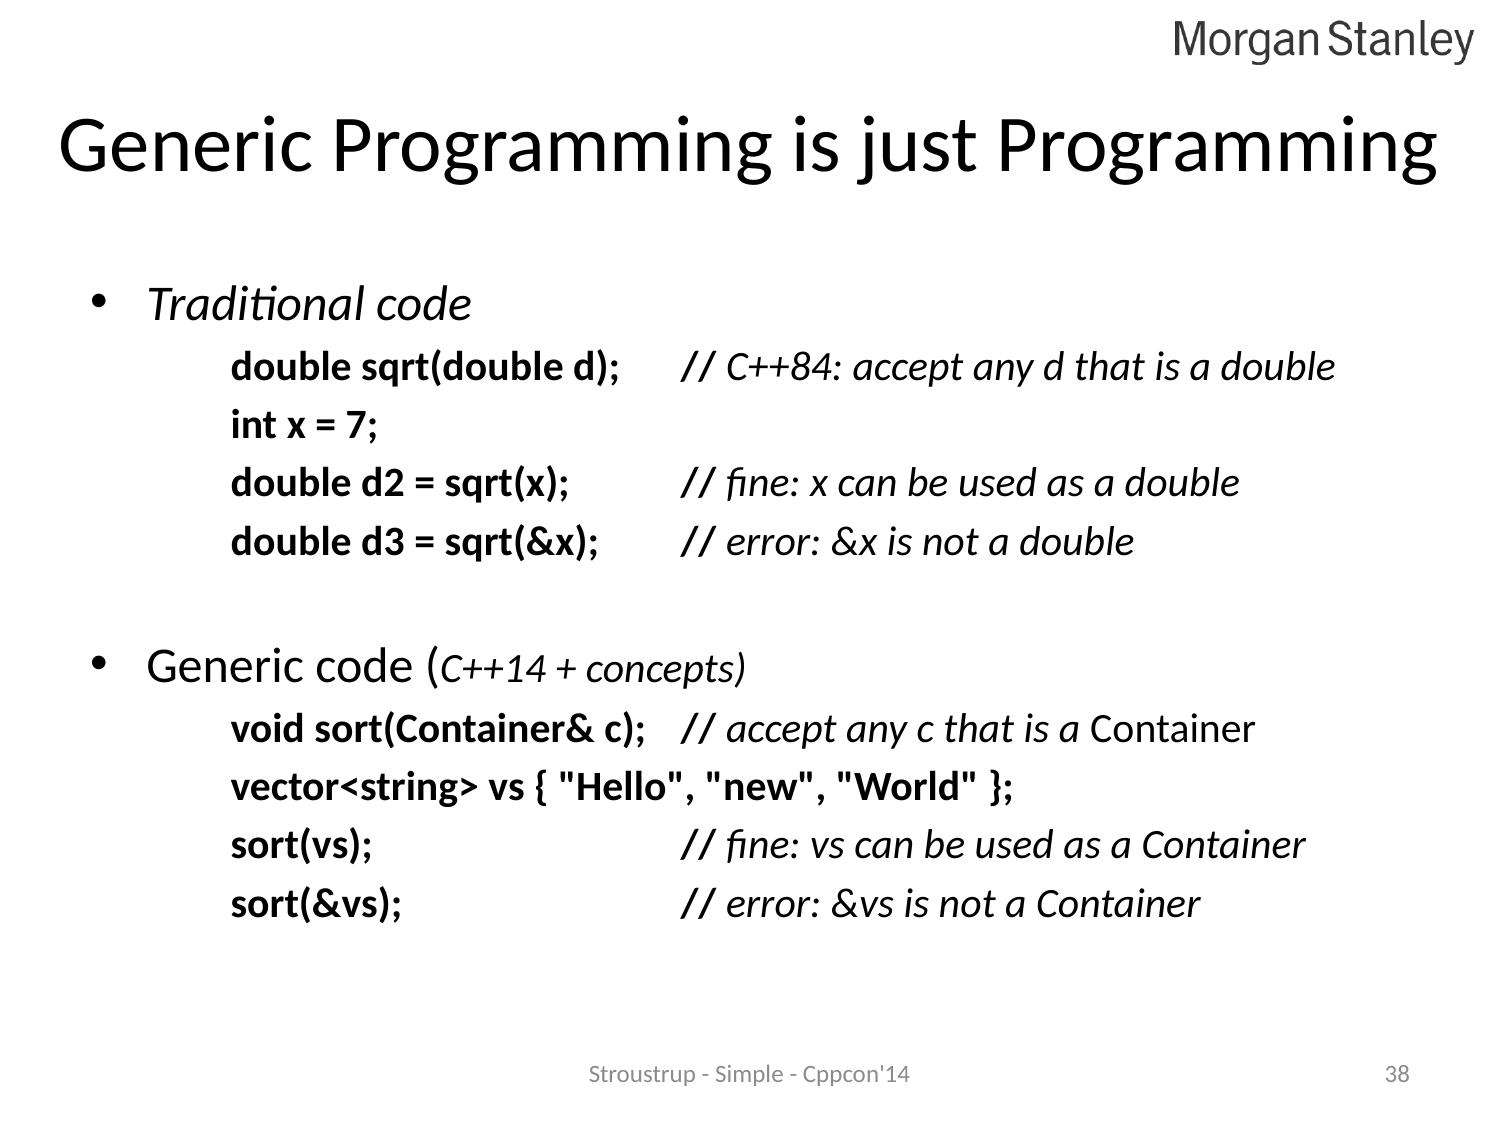

# Generic Programming is just Programming
Traditional code
double sqrt(double d);	// C++84: accept any d that is a double
int x = 7;
double d2 = sqrt(x);	// fine: x can be used as a double
double d3 = sqrt(&x);	// error: &x is not a double

Generic code (C++14 + concepts)
void sort(Container& c);	// accept any c that is a Container
vector<string> vs { "Hello", "new", "World" };
sort(vs);			// fine: vs can be used as a Container
sort(&vs); 		// error: &vs is not a Container

Stroustrup - Simple - Cppcon'14
38